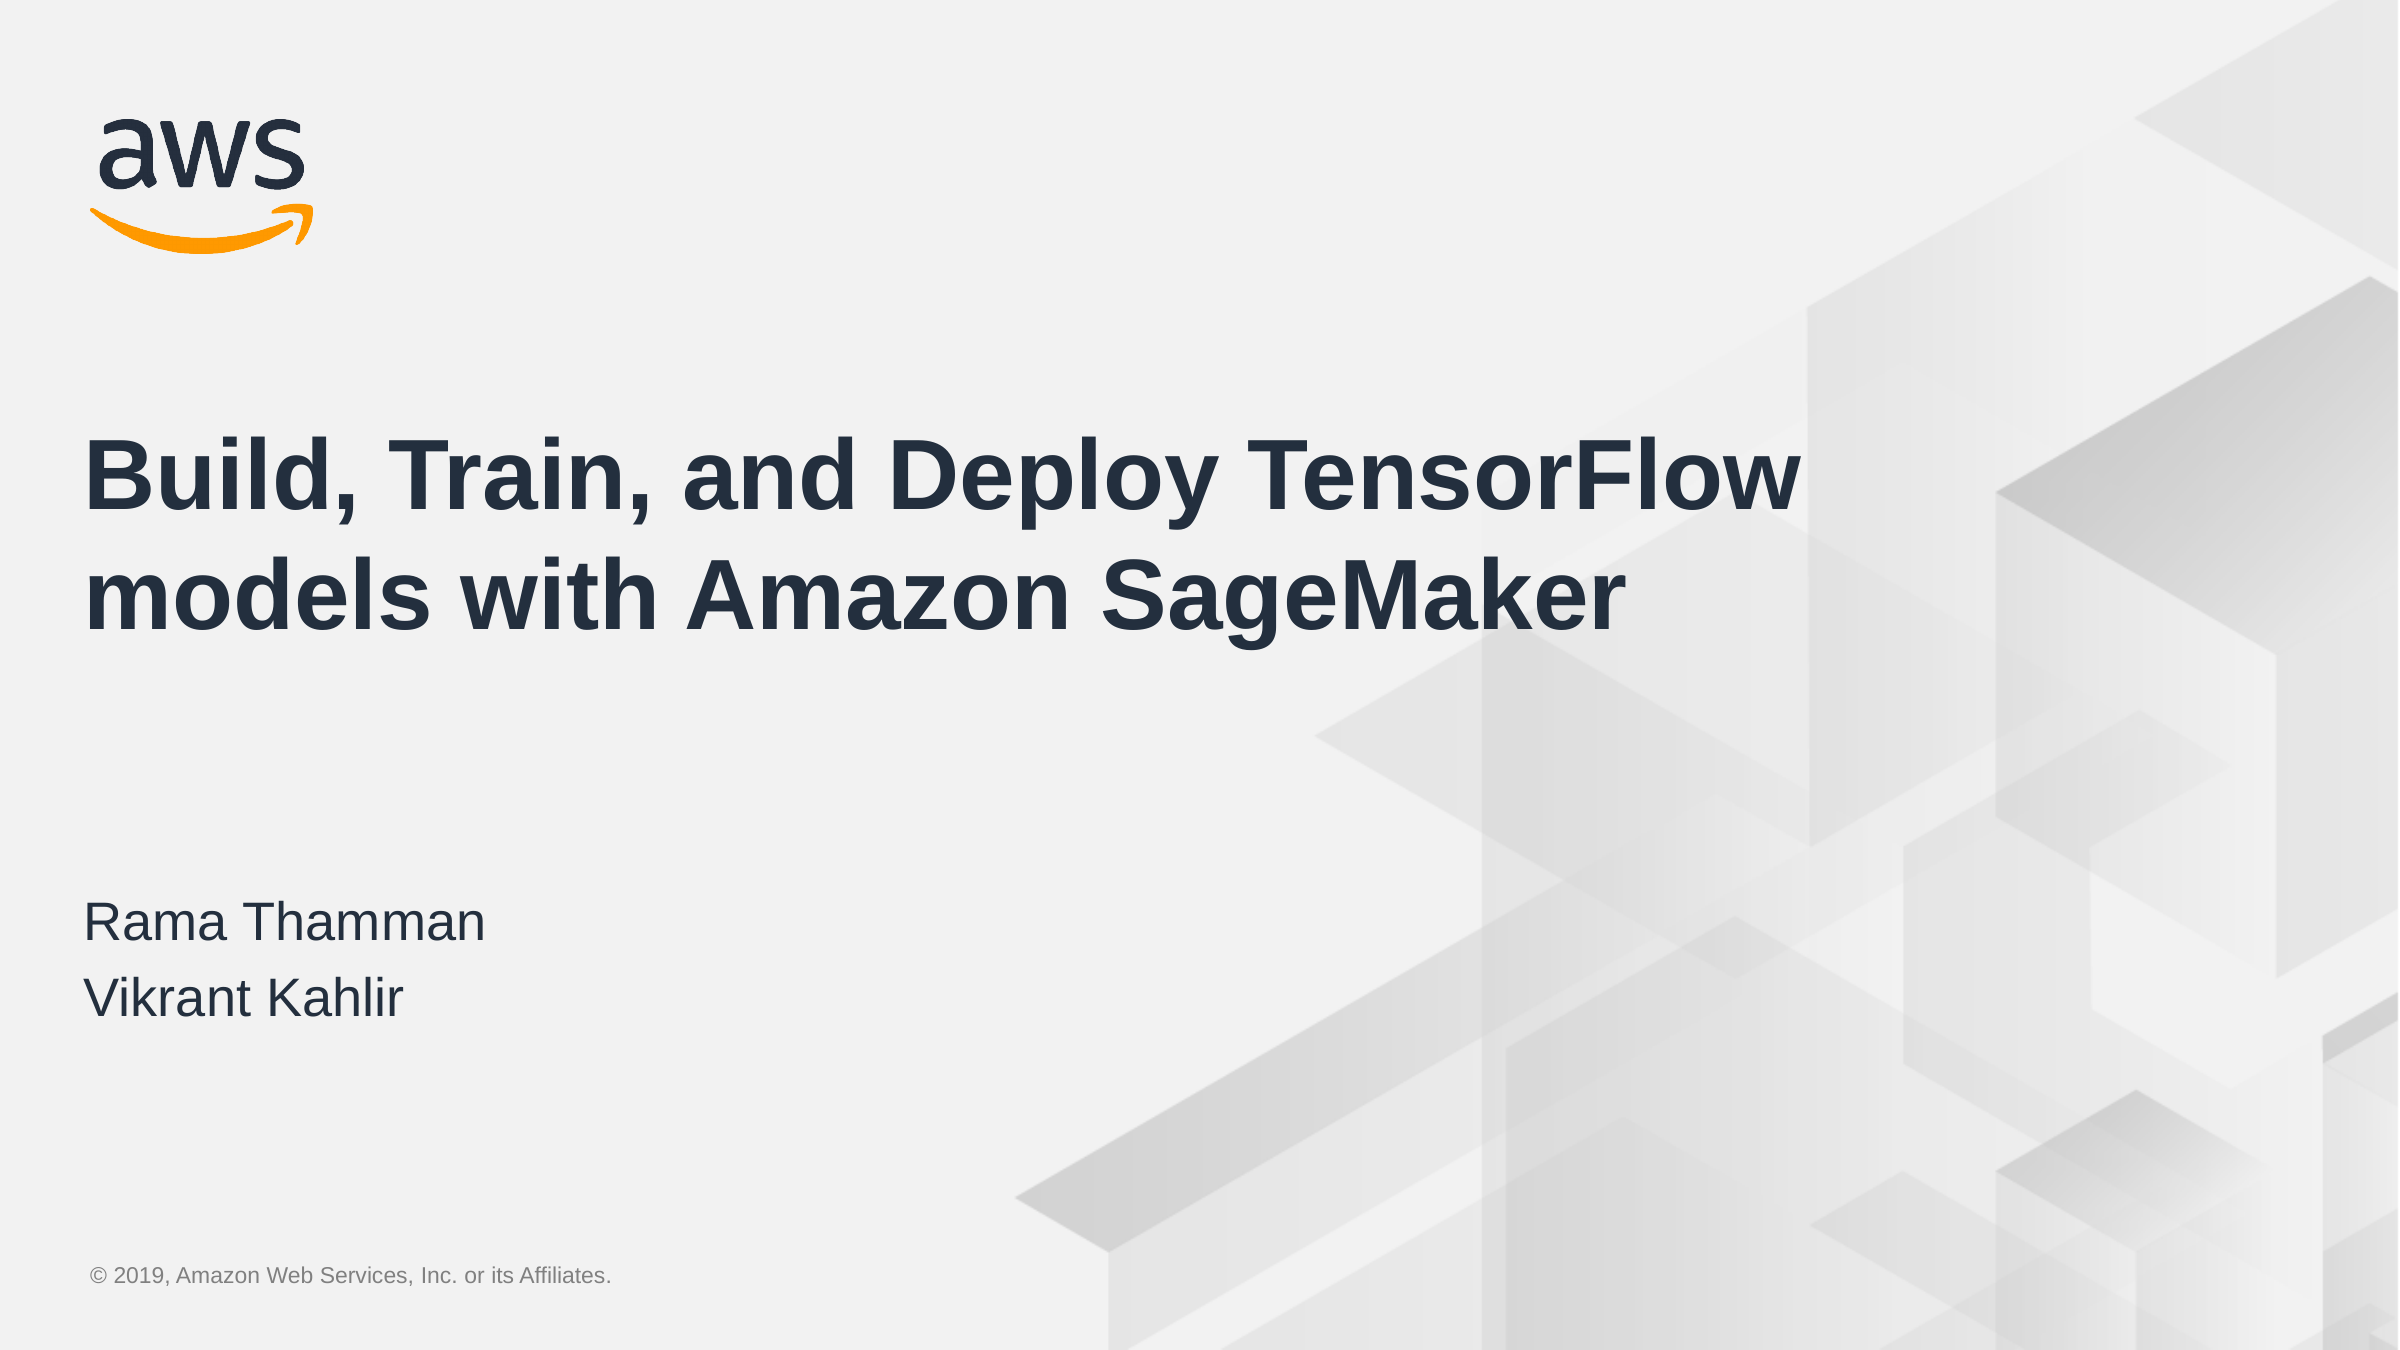

Build, Train, and Deploy TensorFlow models with Amazon SageMaker

Rama Thamman
Vikrant Kahlir